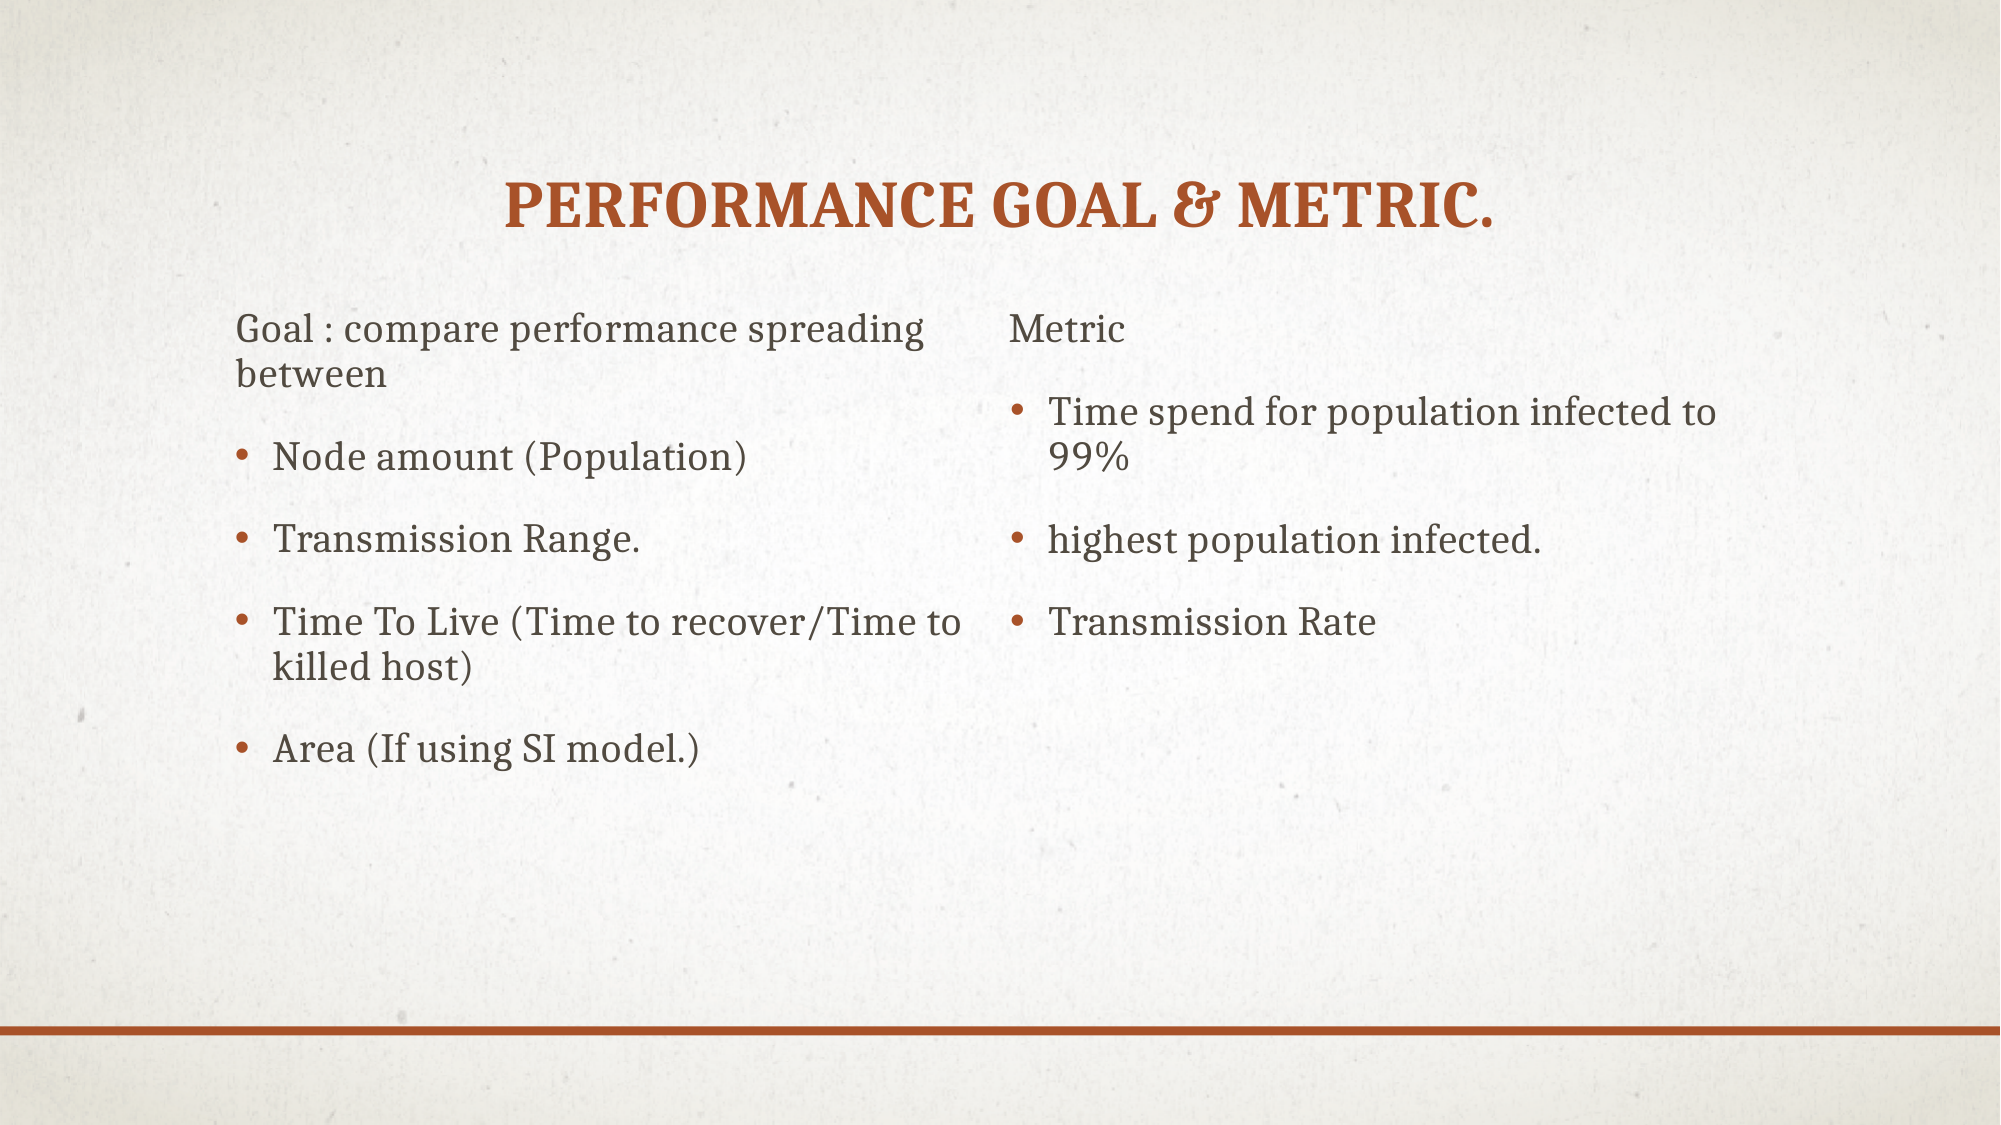

# Performance Goal & Metric.
Metric
Time spend for population infected to 99%
highest population infected.
Transmission Rate

Goal : compare performance spreading  between
Node amount (Population)
Transmission Range.
Time To Live (Time to recover/Time to killed host)
Area (If using SI model.)